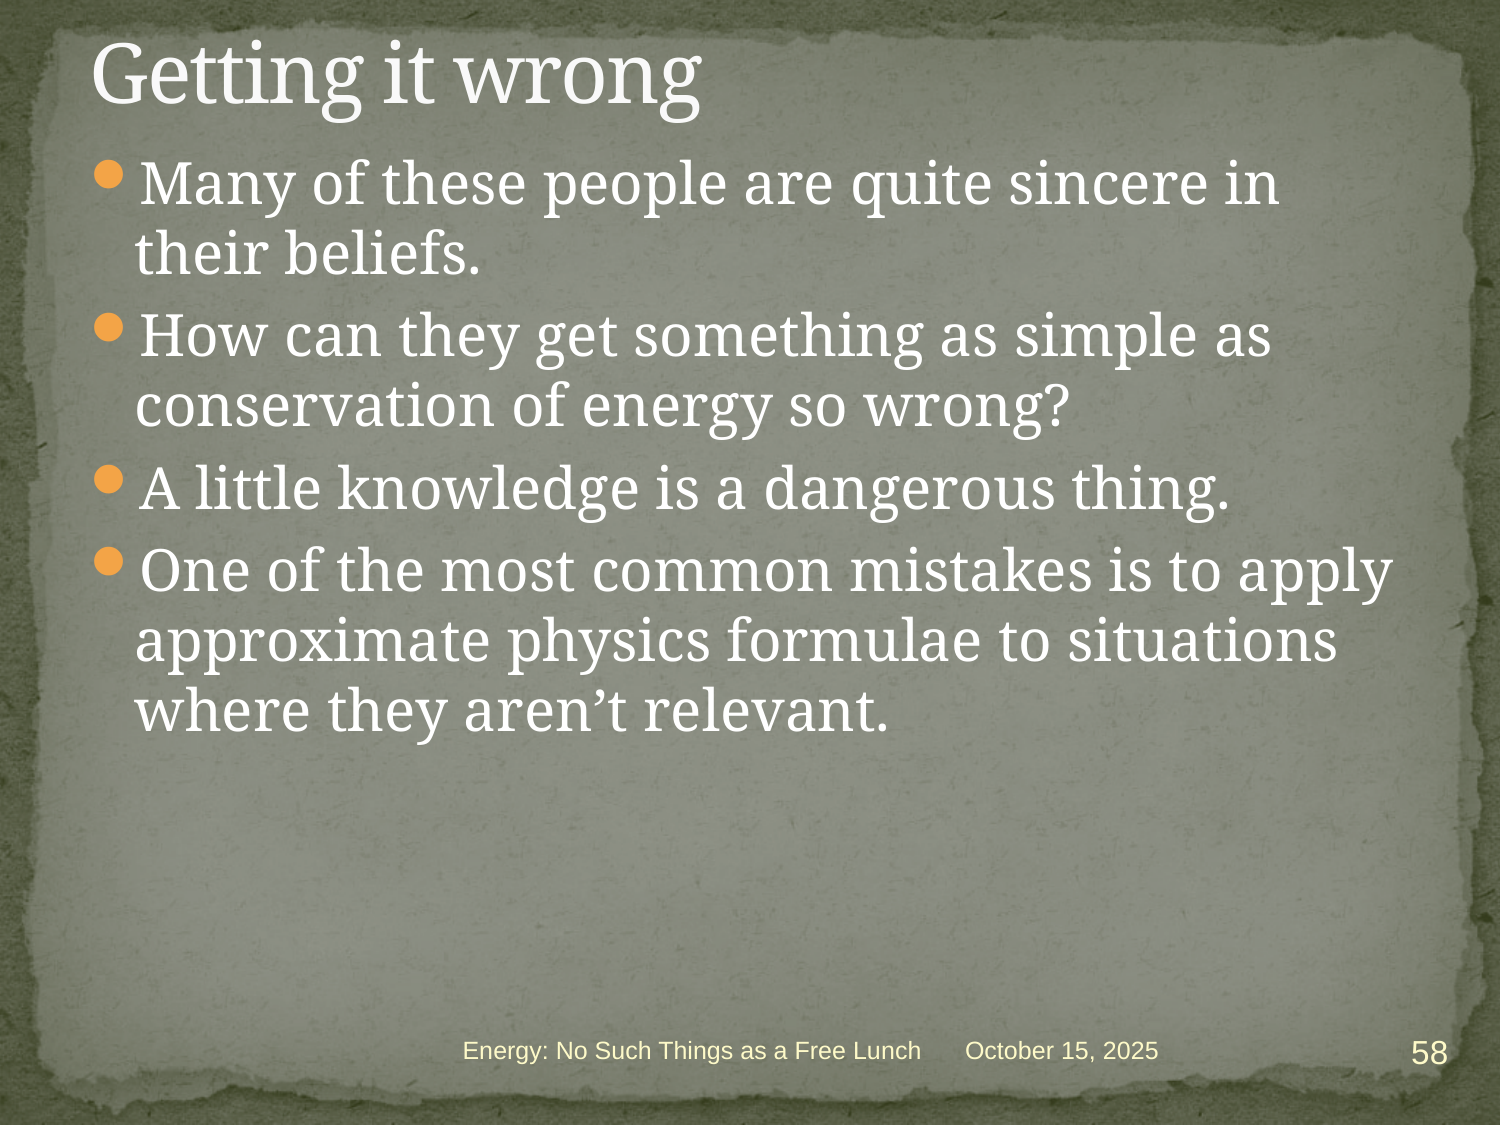

# Getting it wrong
Many of these people are quite sincere in their beliefs.
How can they get something as simple as conservation of energy so wrong?
A little knowledge is a dangerous thing.
One of the most common mistakes is to apply approximate physics formulae to situations where they aren’t relevant.
58
Energy: No Such Things as a Free Lunch
October 15, 2025